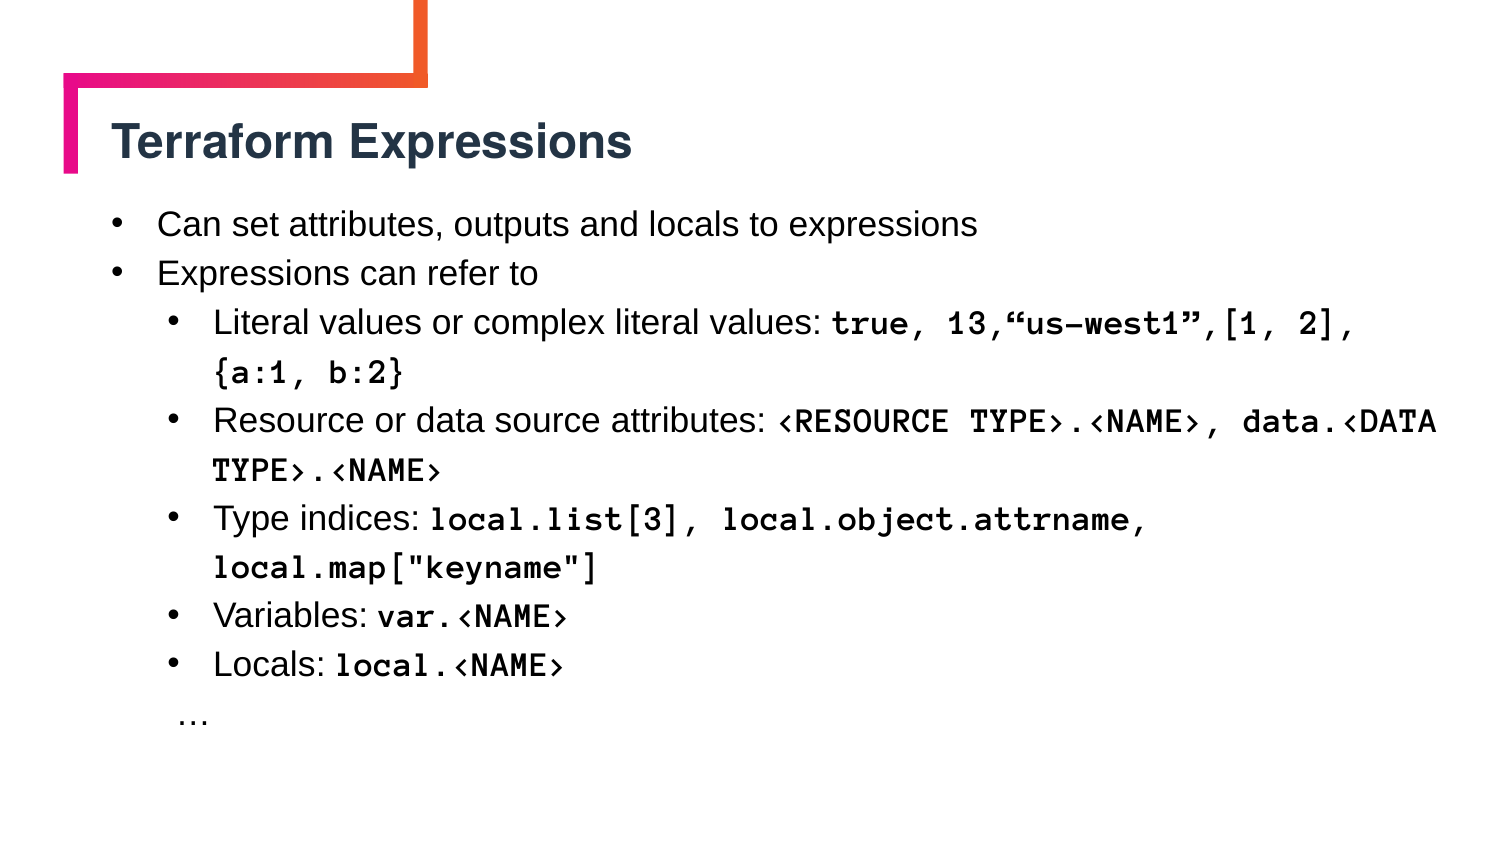

# Terraform Expressions
Can set attributes, outputs and locals to expressions
Expressions can refer to
Literal values or complex literal values: true, 13,“us-west1”,[1, 2],{a:1, b:2}
Resource or data source attributes: <RESOURCE TYPE>.<NAME>, data.<DATA TYPE>.<NAME>
Type indices: local.list[3], local.object.attrname, local.map["keyname"]
Variables: var.<NAME>
Locals: local.<NAME>
…
100